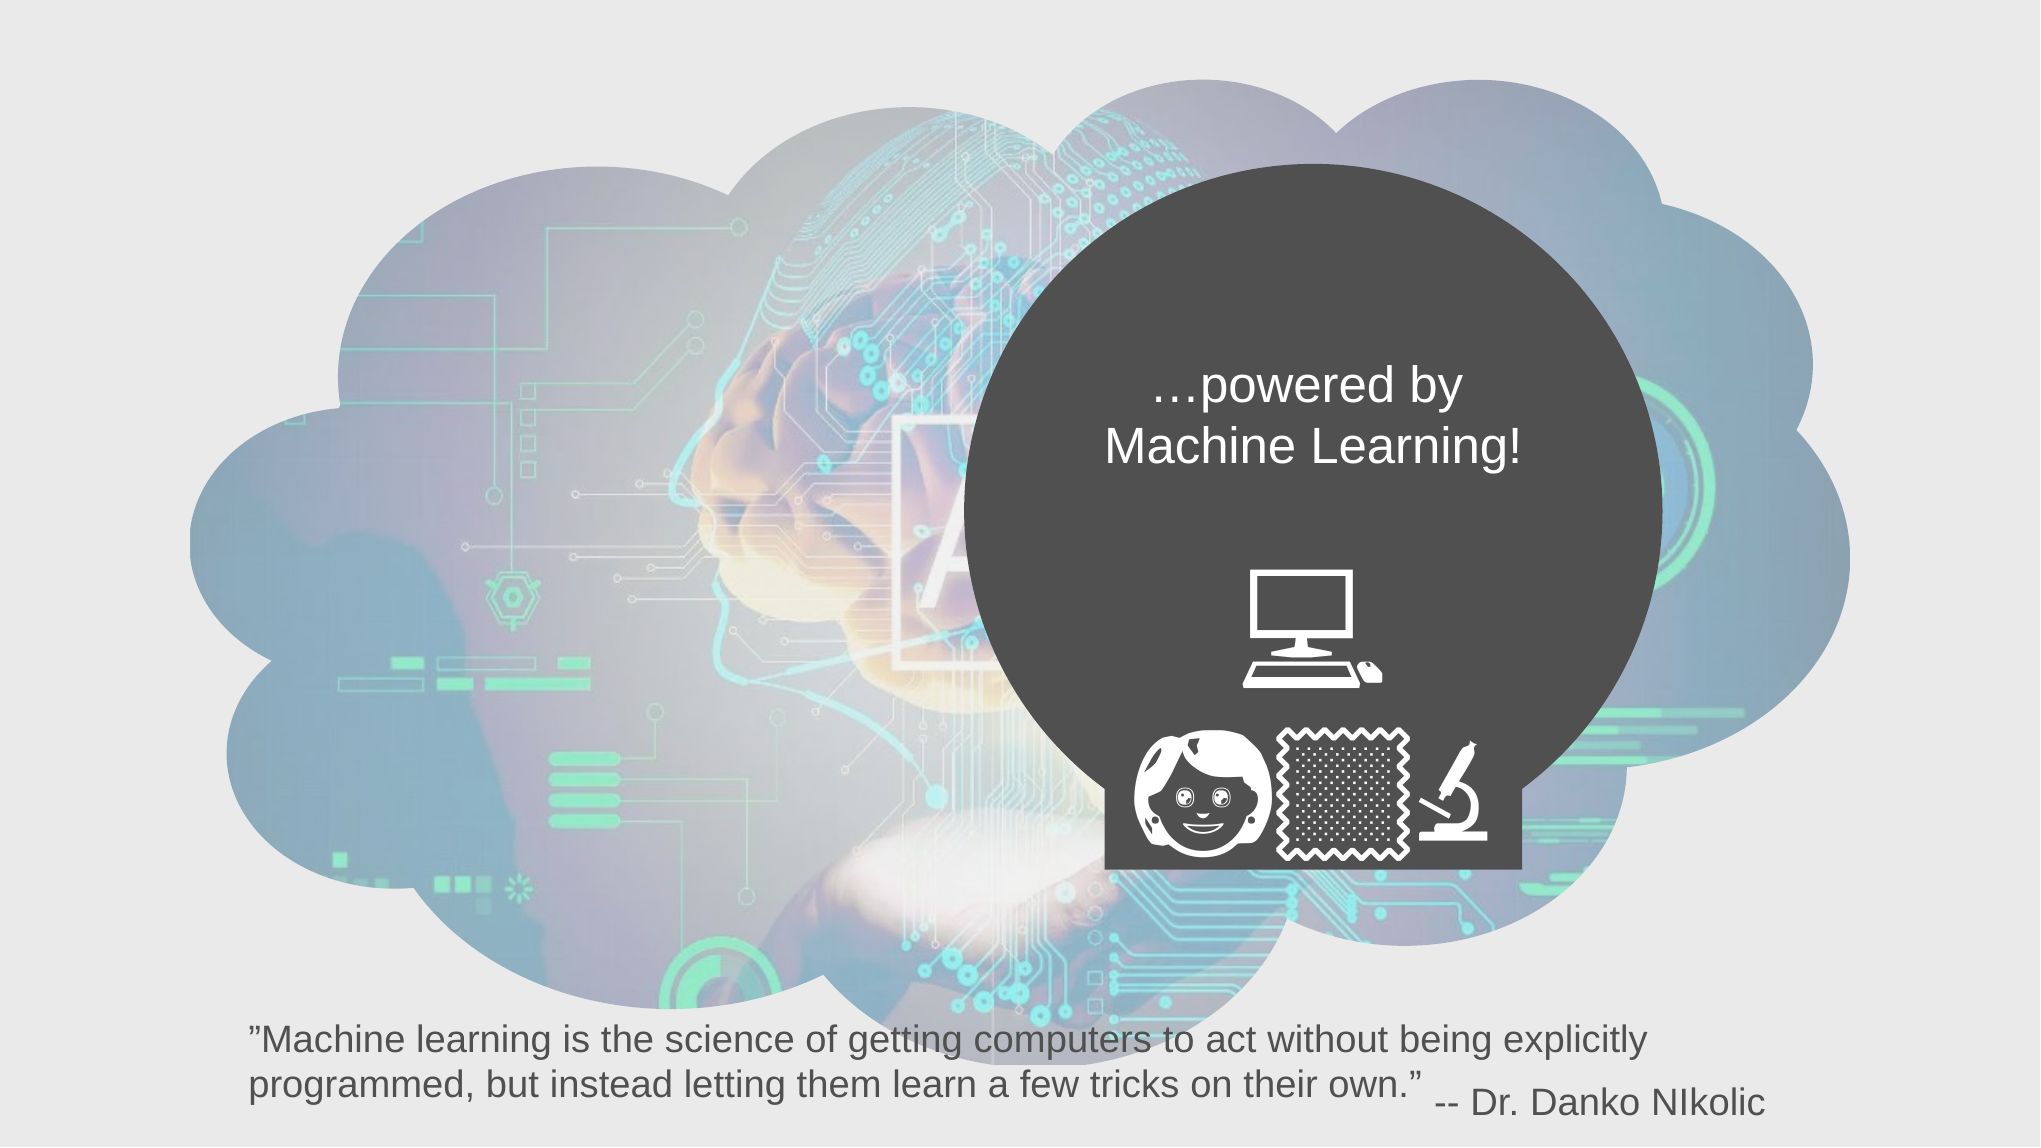

…powered by
Machine Learning!
💻👩🏻‍🔬
”Machine learning is the science of getting computers to act without being explicitly programmed, but instead letting them learn a few tricks on their own.”
-- Dr. Danko NIkolic